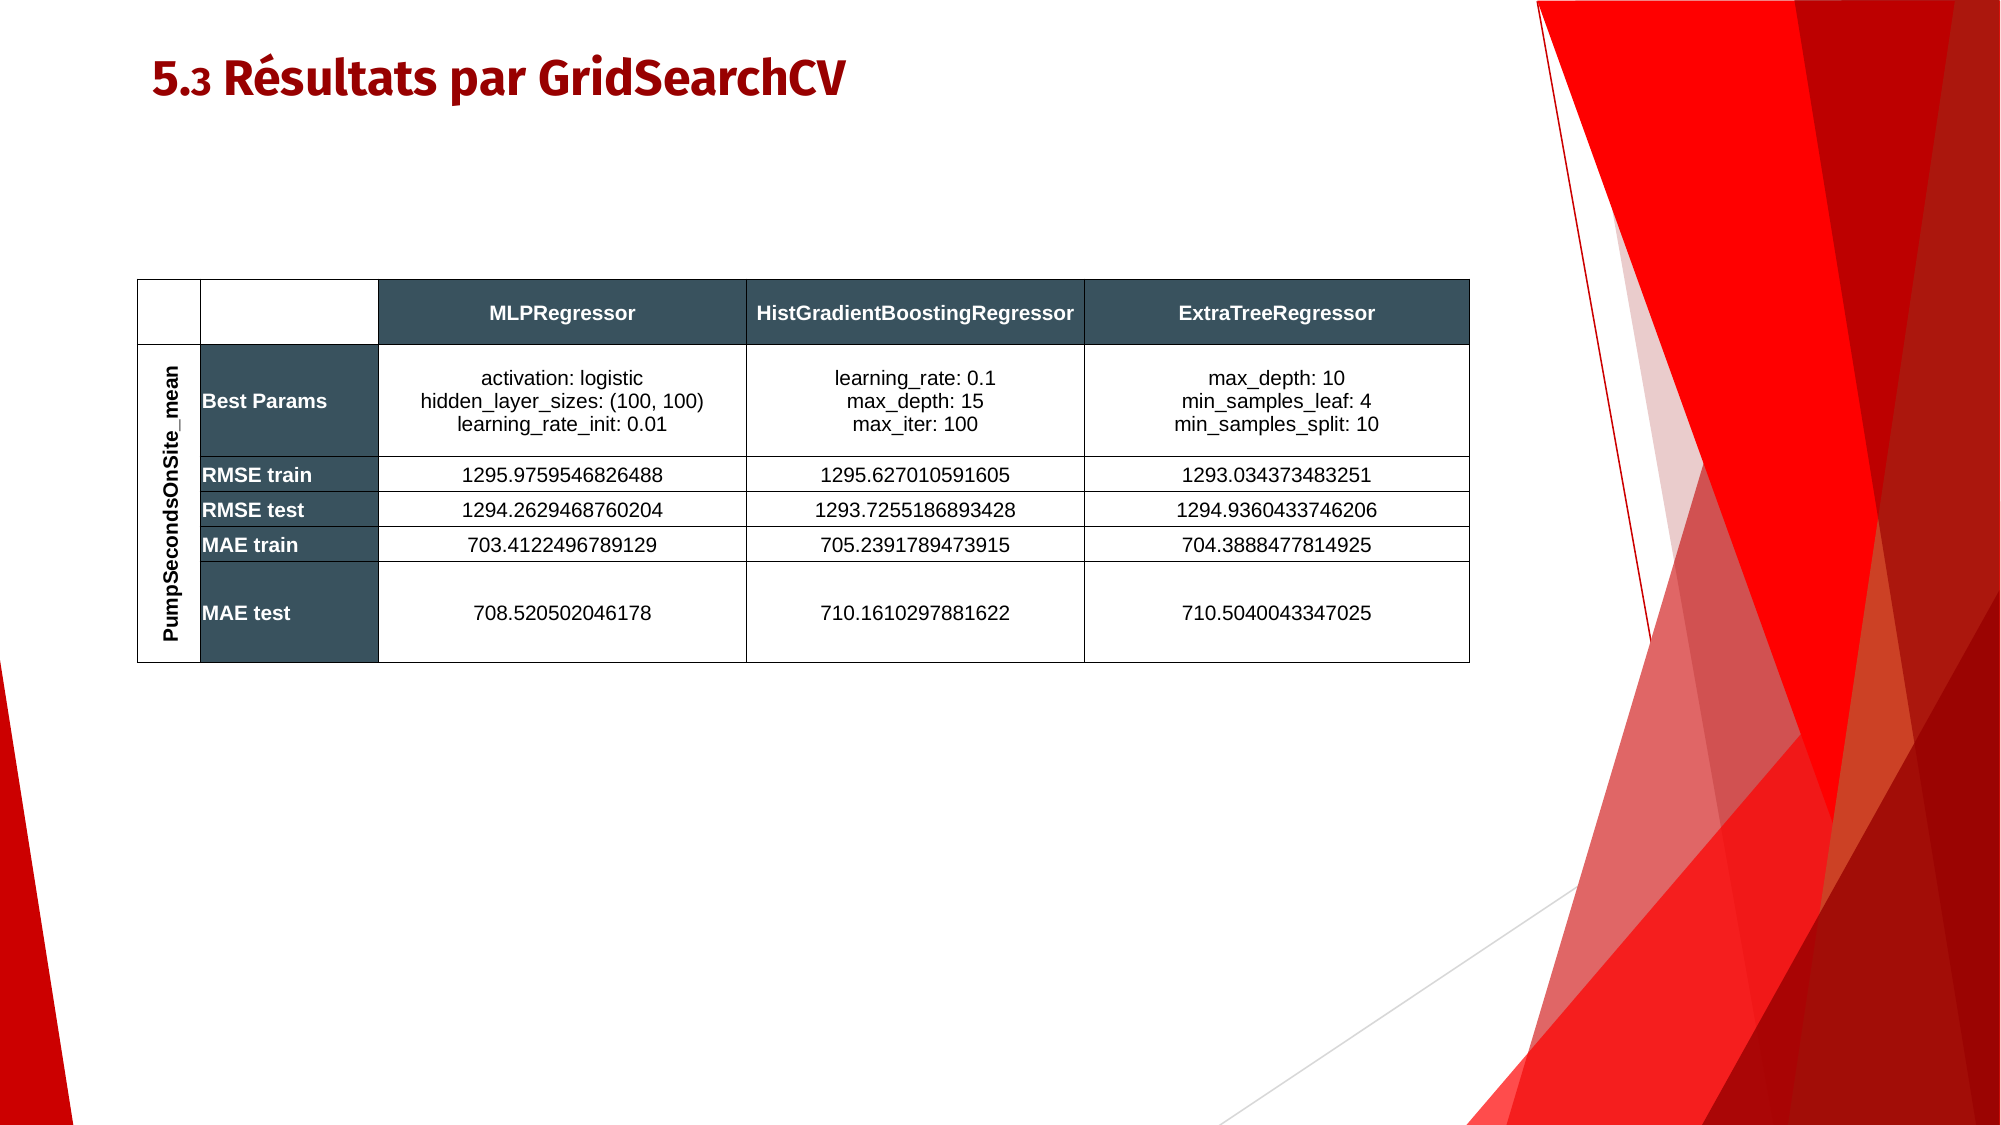

# 5.3 Résultats par GridSearchCV
|  |  | MLPRegressor | HistGradientBoostingRegressor | ExtraTreeRegressor |
| --- | --- | --- | --- | --- |
| PumpSecondsOnSite\_mean | Best Params | activation: logistic hidden\_layer\_sizes: (100, 100) learning\_rate\_init: 0.01 | learning\_rate: 0.1 max\_depth: 15 max\_iter: 100 | max\_depth: 10 min\_samples\_leaf: 4 min\_samples\_split: 10 |
|  | RMSE train | 1295.9759546826488 | 1295.627010591605 | 1293.034373483251 |
|  | RMSE test | 1294.2629468760204 | 1293.7255186893428 | 1294.9360433746206 |
|  | MAE train | 703.4122496789129 | 705.2391789473915 | 704.3888477814925 |
|  | MAE test | 708.520502046178 | 710.1610297881622 | 710.5040043347025 |
PumpSecondsOnSite_mean